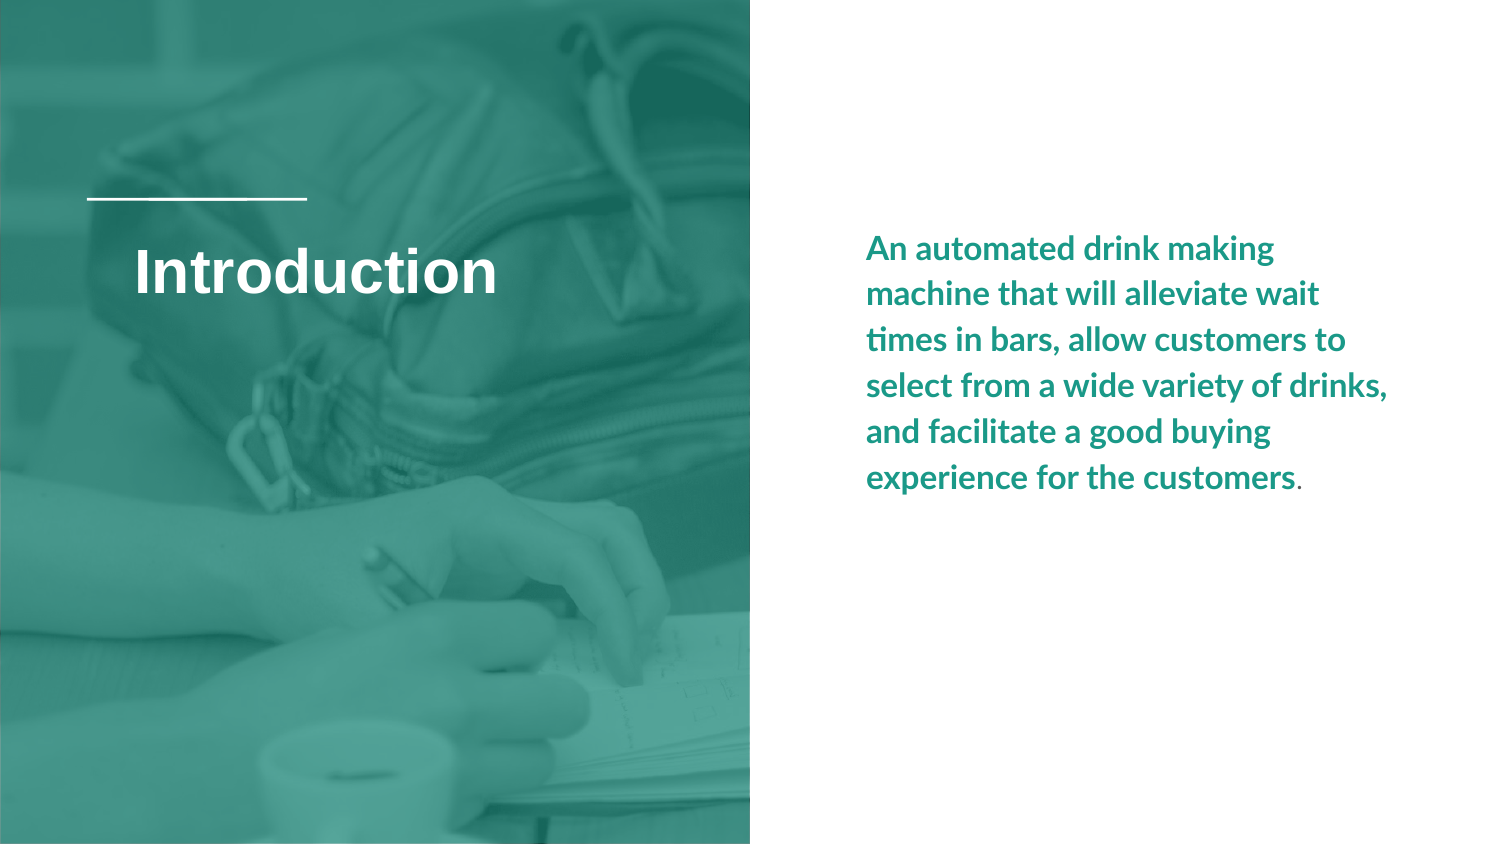

An automated drink making machine that will alleviate wait times in bars, allow customers to select from a wide variety of drinks, and facilitate a good buying experience for the customers.
# Introduction